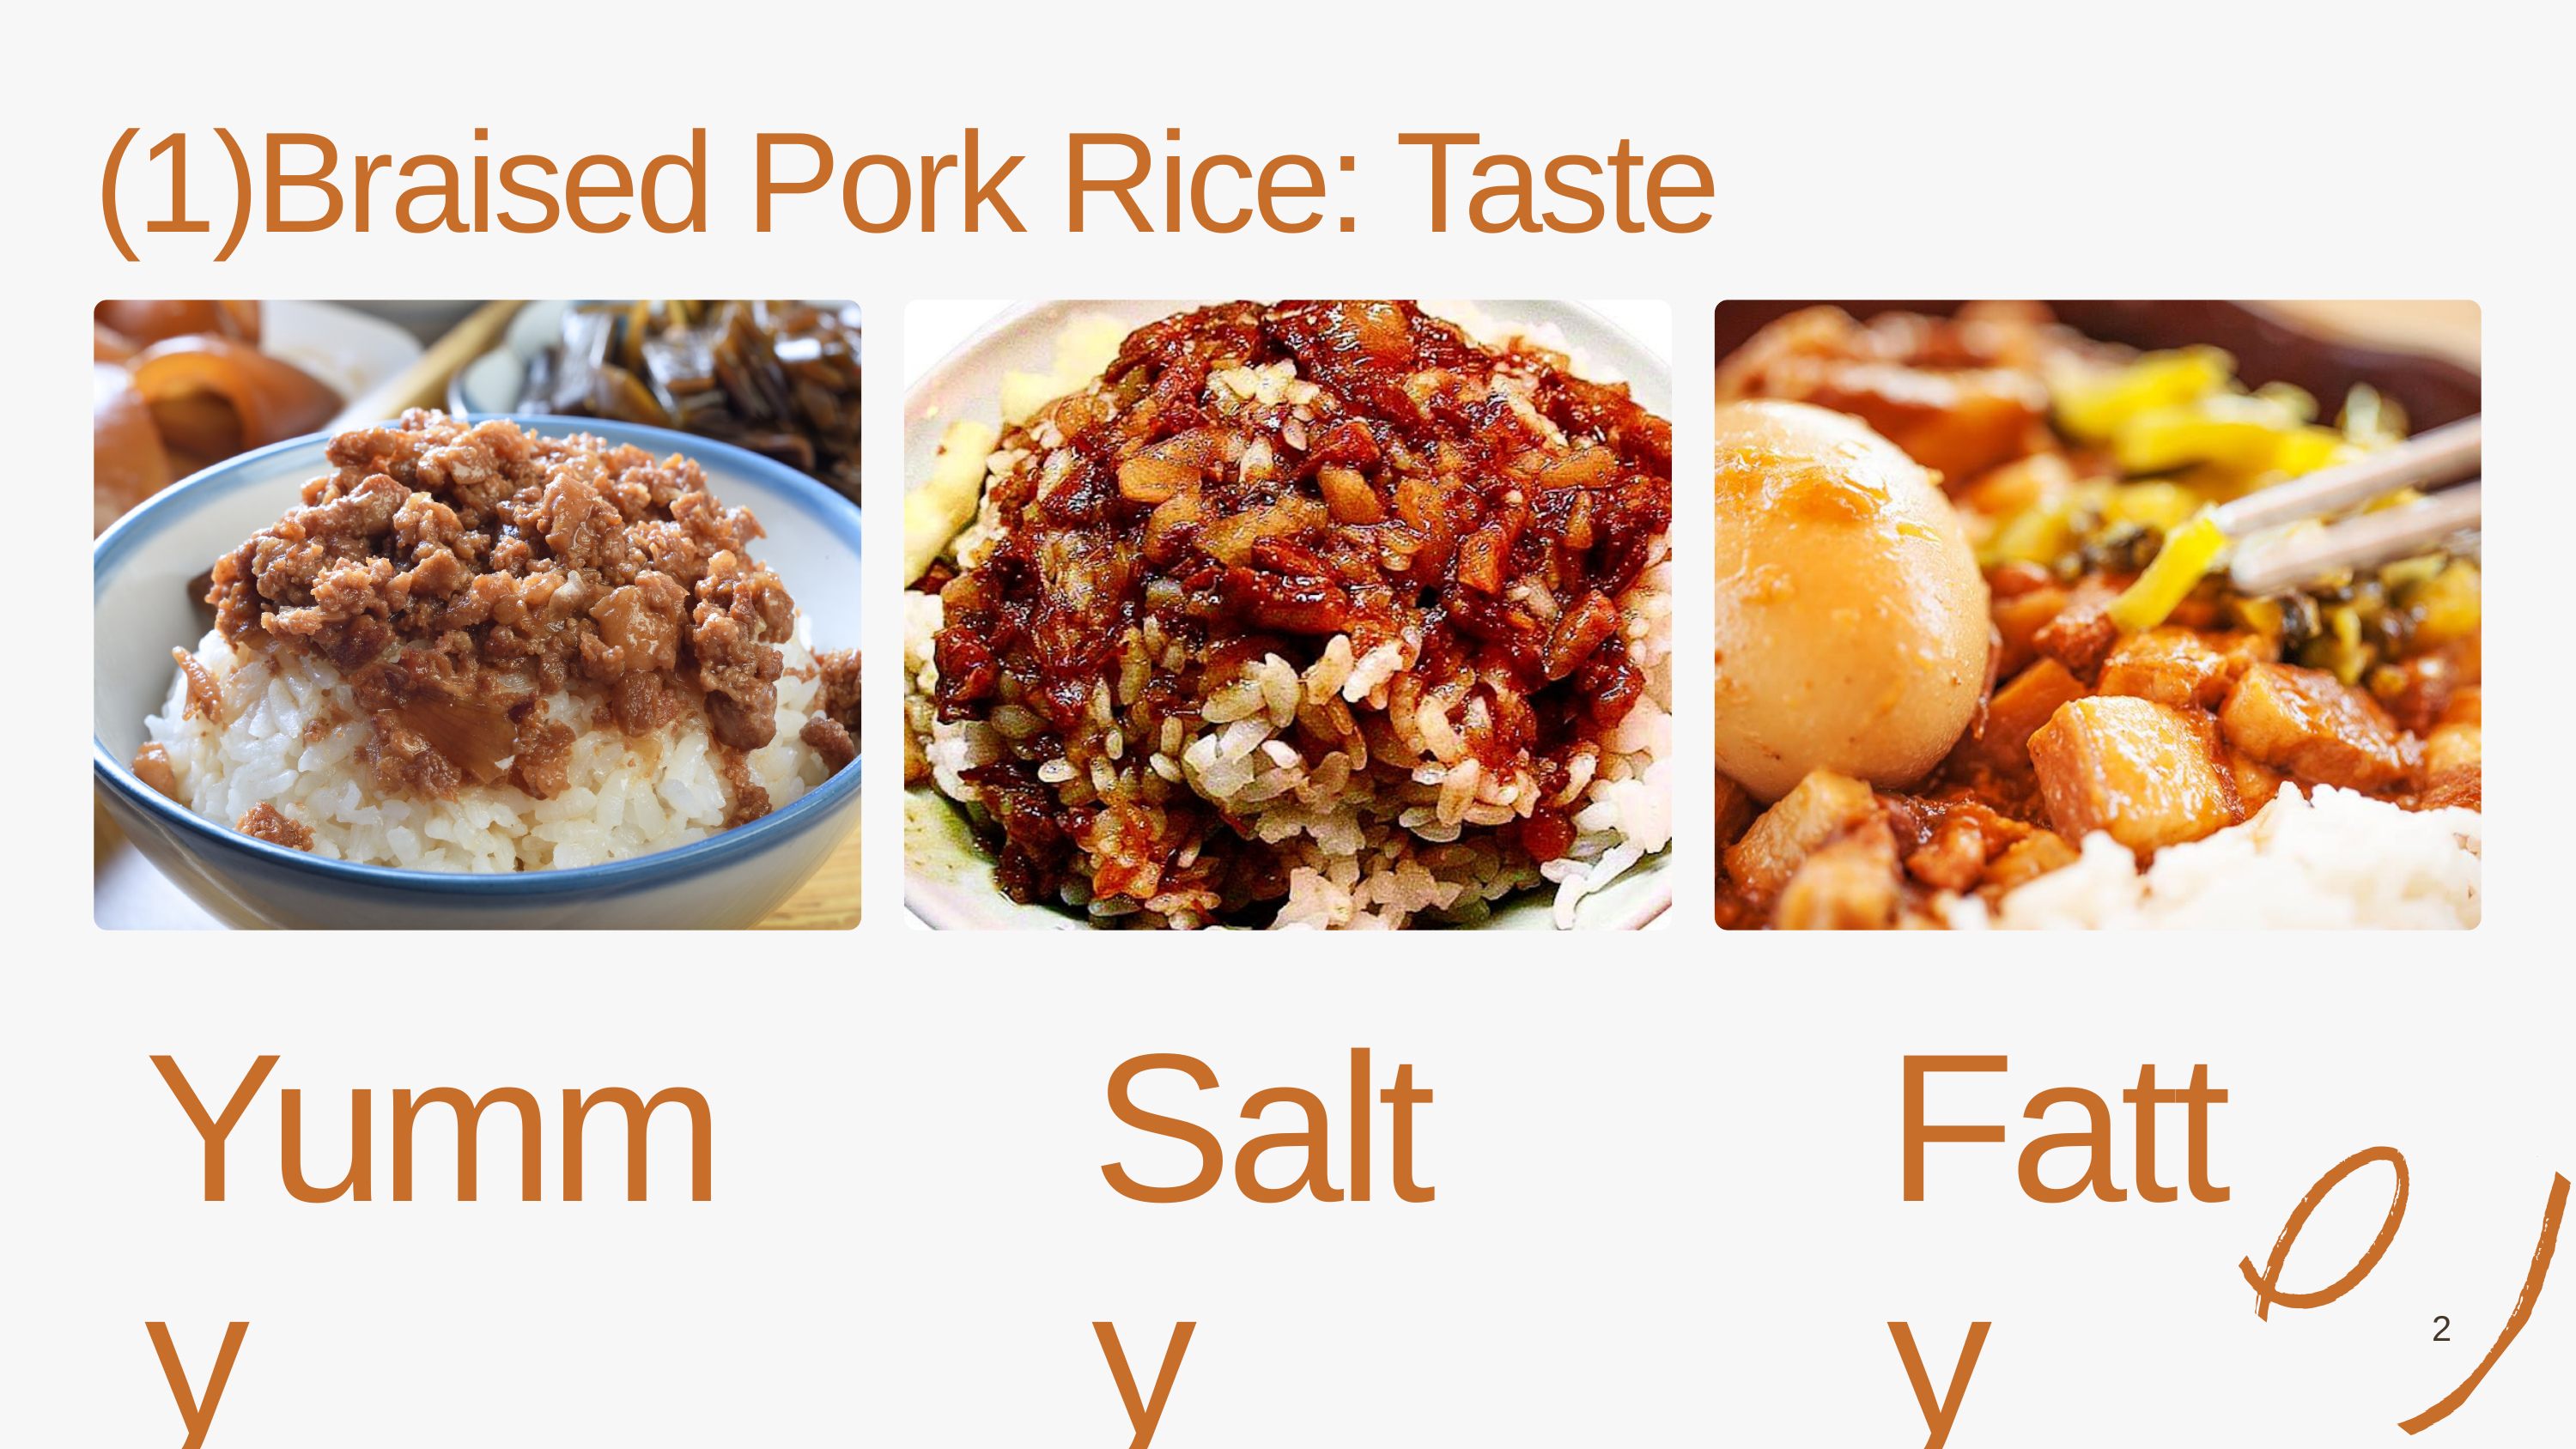

(1)Braised Pork Rice: Taste

Yummy
Salty
Fatty

2